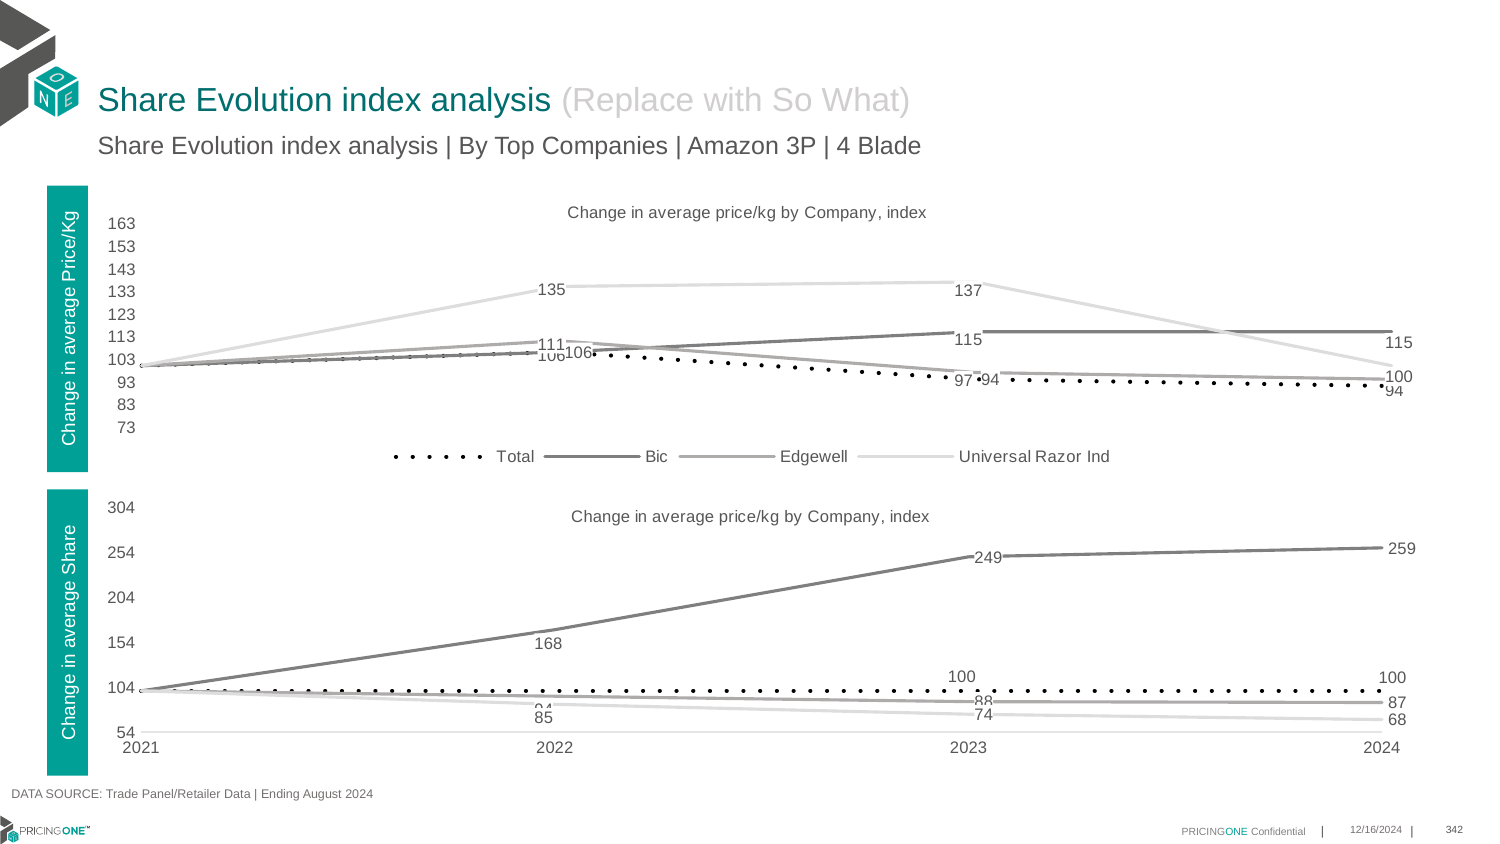

# Share Evolution index analysis (Replace with So What)
Share Evolution index analysis | By Top Companies | Amazon 3P | 4 Blade

### Chart: Change in average price/kg by Company, index

| Category | Total | Bic | Edgewell | Universal Razor Ind |
|---|---|---|---|---|
| 2021 | 100.0 | 100.0 | 100.0 | 100.0 |
| 2022 | 106.0 | 106.0 | 111.0 | 135.0 |
| 2023 | 94.0 | 115.0 | 97.0 | 137.0 |
| 2024 | 91.0 | 115.0 | 94.0 | 100.0 |
Change in average Price/Kg

### Chart: Change in average price/kg by Company, index

| Category | Total | Bic | Edgewell | Universal Razor Ind |
|---|---|---|---|---|
| 2021 | 100.0 | 100.0 | 100.0 | 100.0 |
| 2022 | 100.0 | 168.0 | 94.0 | 85.0 |
| 2023 | 100.0 | 249.0 | 88.0 | 74.0 |
| 2024 | 100.0 | 259.0 | 87.0 | 68.0 |
Change in average Share
DATA SOURCE: Trade Panel/Retailer Data | Ending August 2024

12/16/2024
342